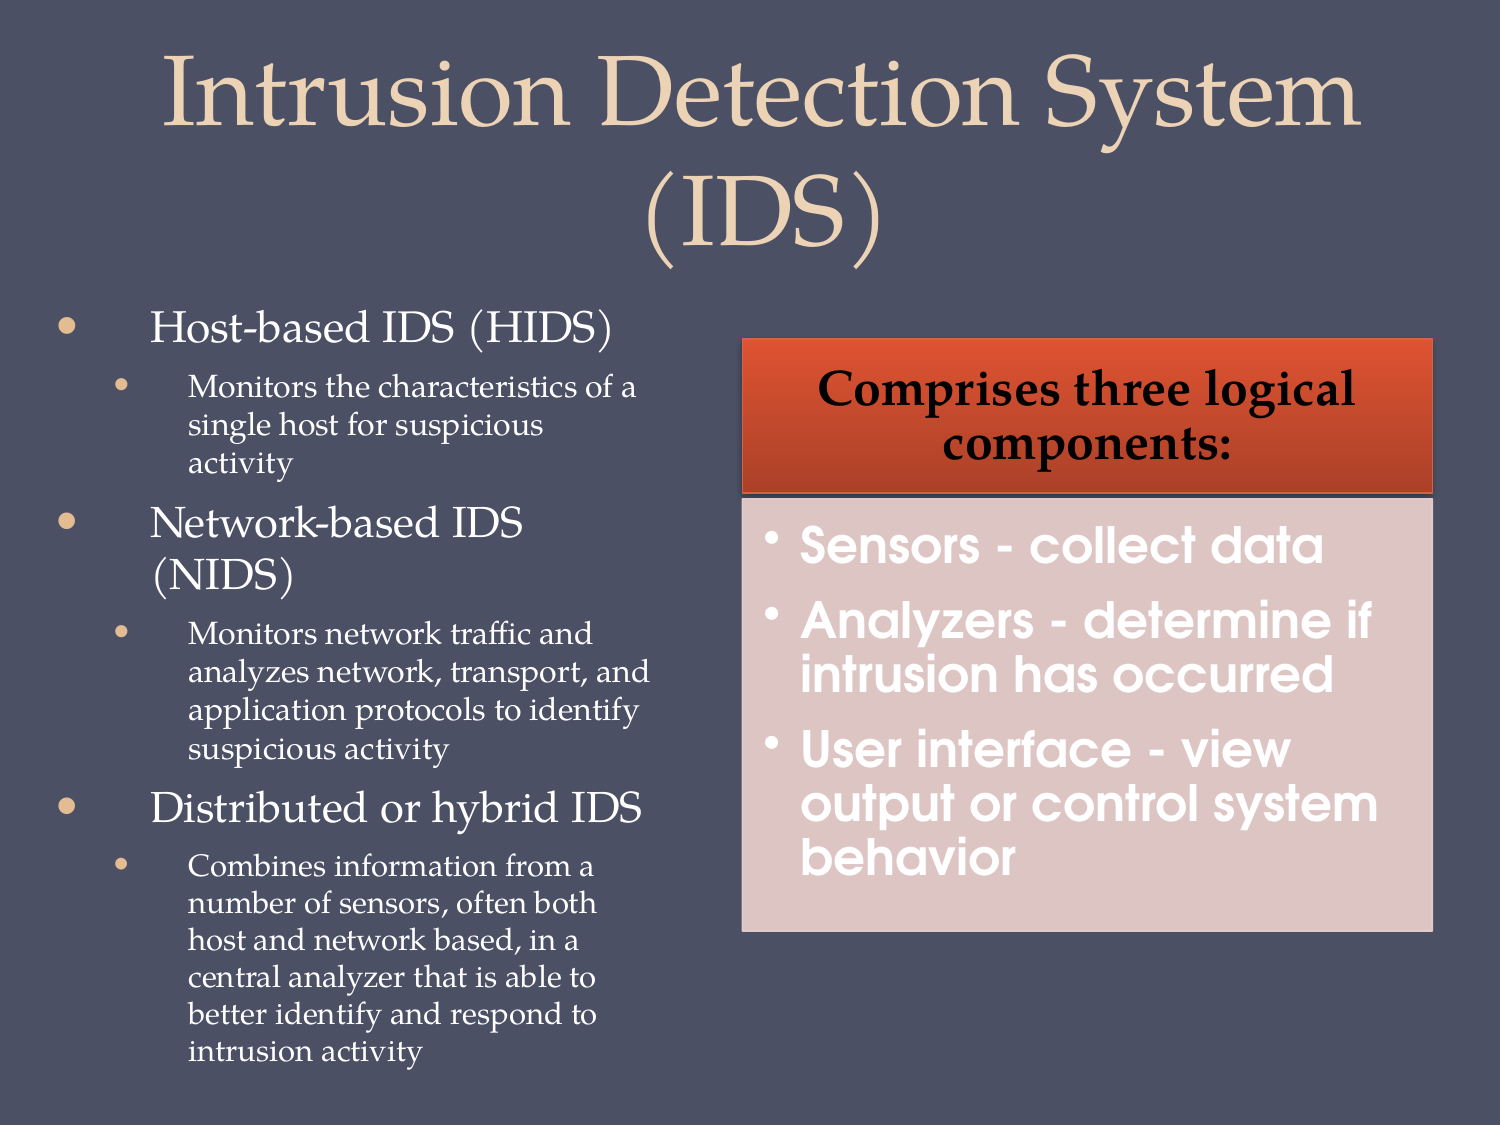

# Intrusion Detection System (IDS)
Host-based IDS (HIDS)
Monitors the characteristics of a single host for suspicious activity
Network-based IDS (NIDS)
Monitors network traffic and analyzes network, transport, and application protocols to identify suspicious activity
Distributed or hybrid IDS
Combines information from a number of sensors, often both host and network based, in a central analyzer that is able to better identify and respond to intrusion activity

Comprises three logical components:
Sensors - collect data
Analyzers - determine if intrusion has occurred
User interface - view output or control system behavior